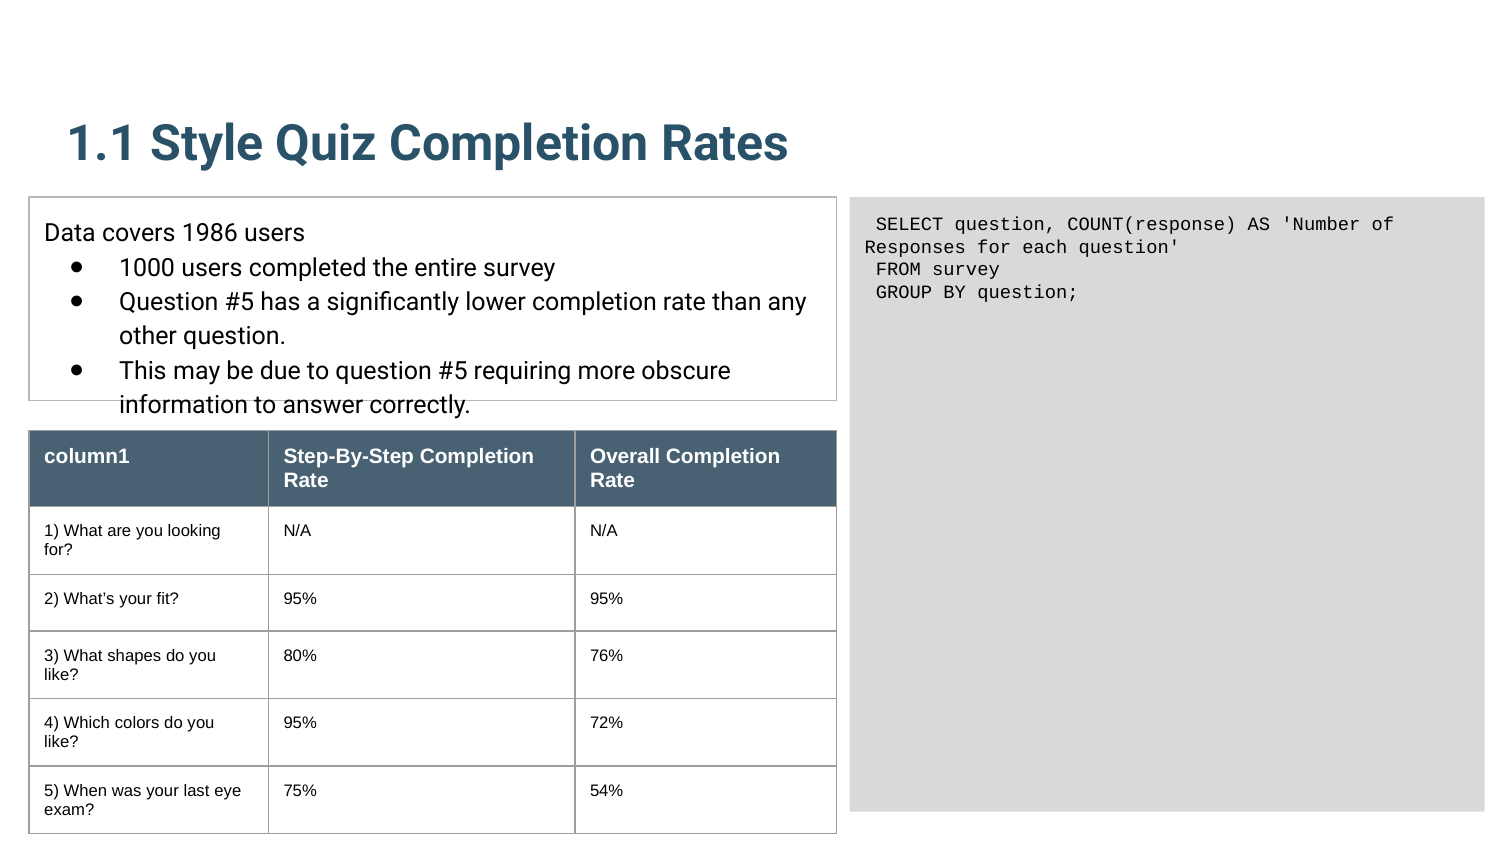

1.1 Style Quiz Completion Rates
Data covers 1986 users
1000 users completed the entire survey
Question #5 has a significantly lower completion rate than any other question.
This may be due to question #5 requiring more obscure information to answer correctly.

 SELECT question, COUNT(response) AS 'Number of Responses for each question'
 FROM survey
 GROUP BY question;
| column1 | Step-By-Step Completion Rate | Overall Completion Rate |
| --- | --- | --- |
| 1) What are you looking for? | N/A | N/A |
| 2) What’s your fit? | 95% | 95% |
| 3) What shapes do you like? | 80% | 76% |
| 4) Which colors do you like? | 95% | 72% |
| 5) When was your last eye exam? | 75% | 54% |